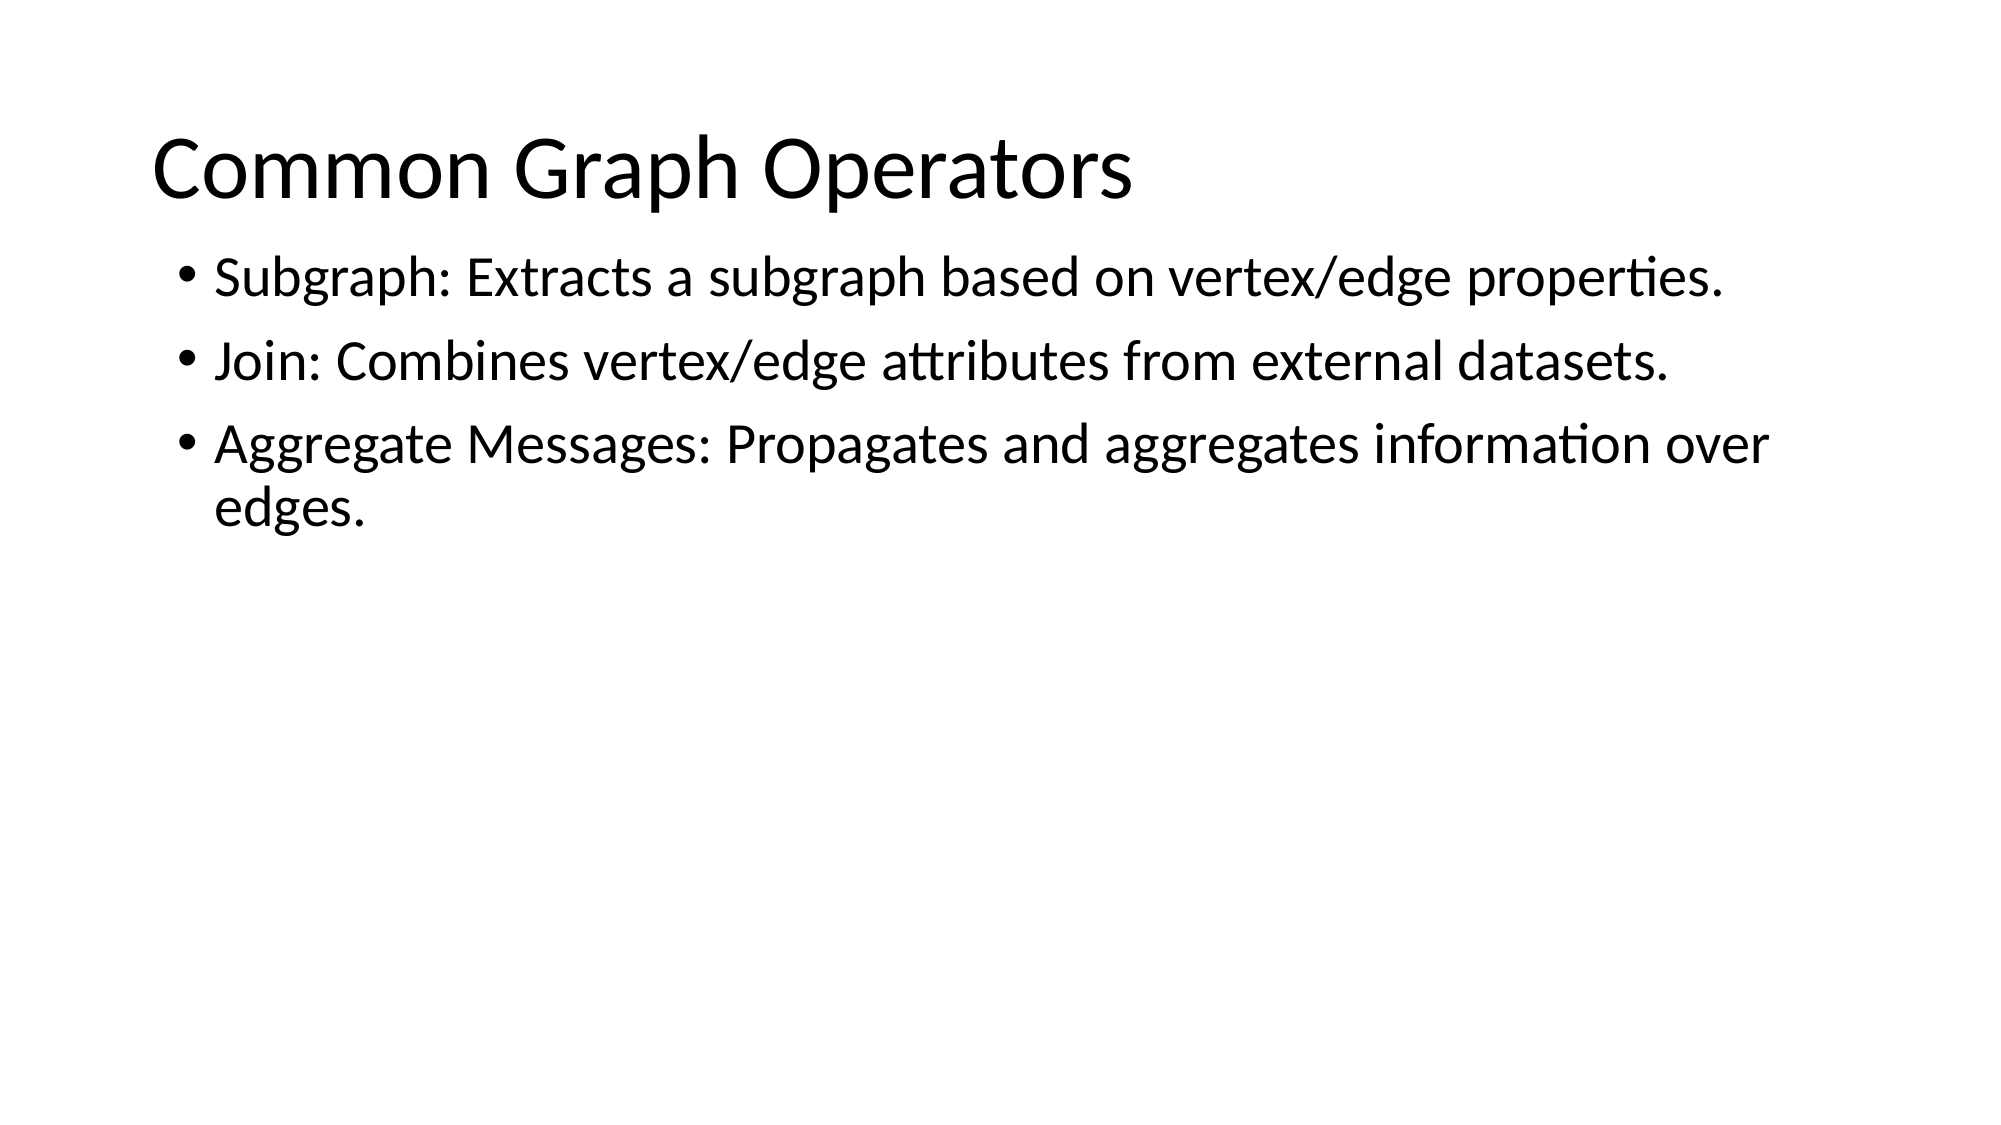

# Common Graph Operators
Subgraph: Extracts a subgraph based on vertex/edge properties.
Join: Combines vertex/edge attributes from external datasets.
Aggregate Messages: Propagates and aggregates information over edges.